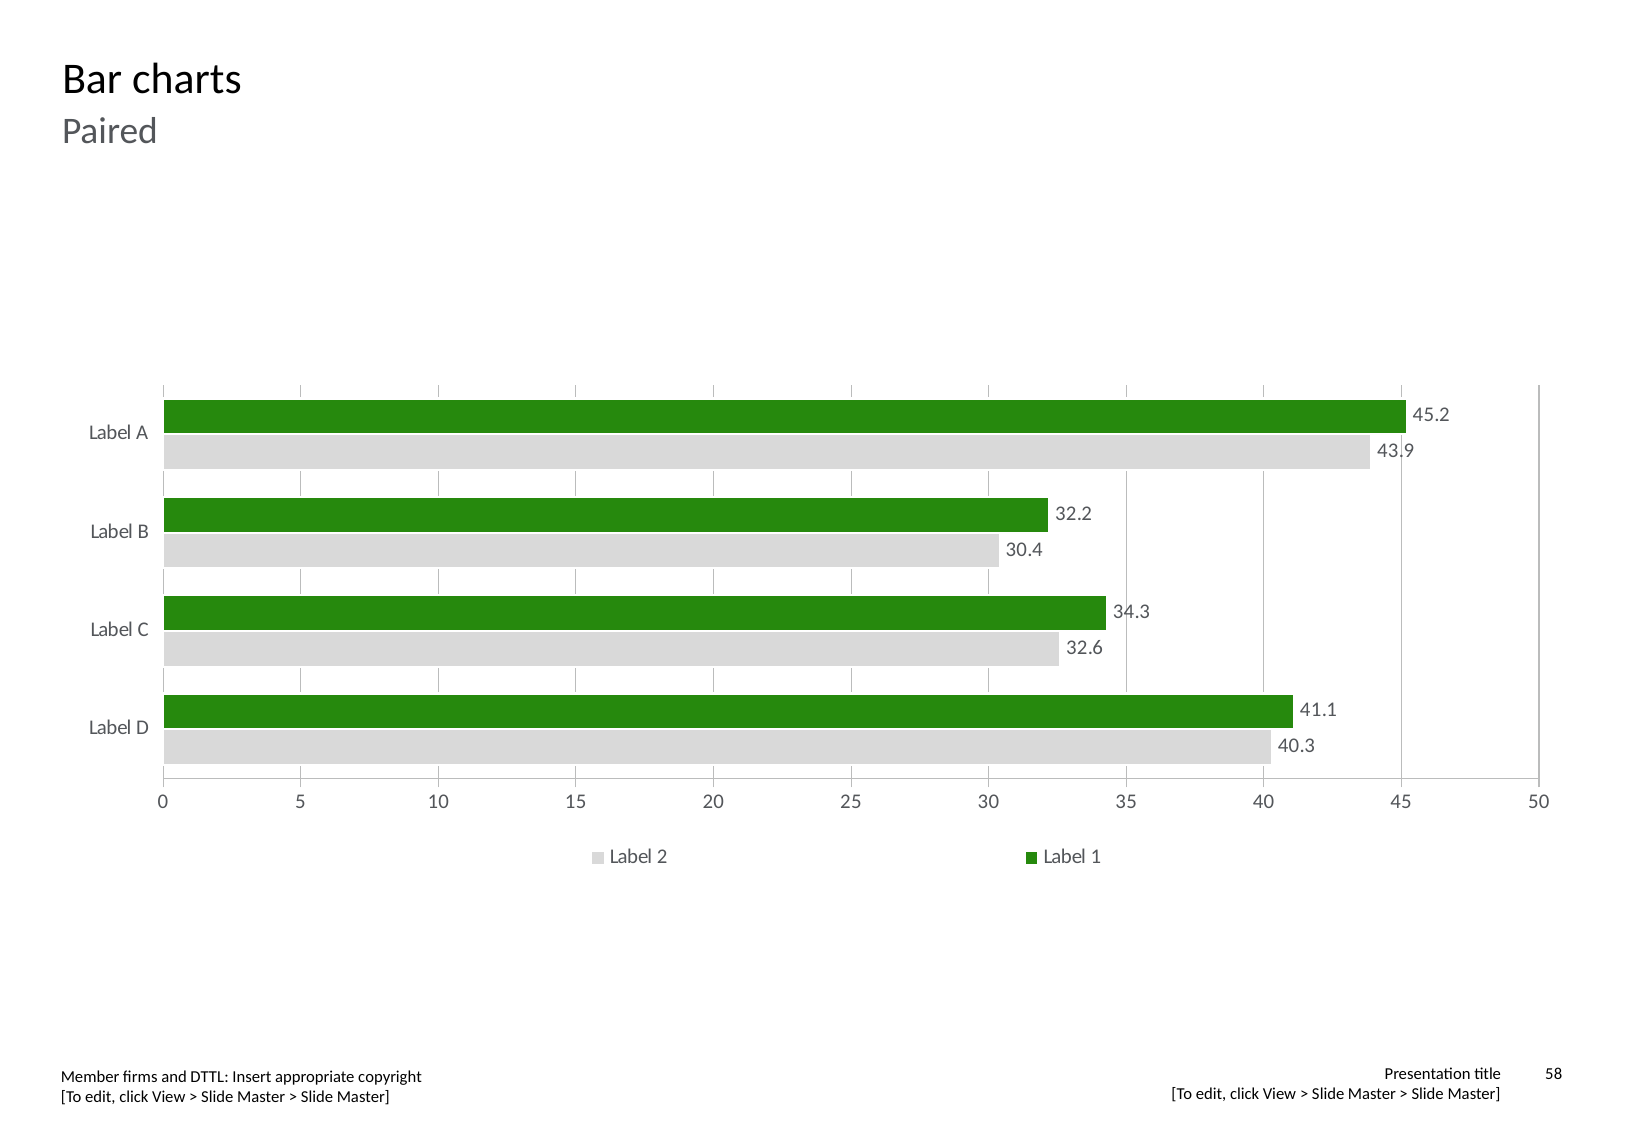

# Bar charts
Paired

### Chart

| Category | Label 1 | Label 2 |
|---|---|---|
| Label A | 45.2 | 43.9 |
| Label B | 32.2 | 30.4 |
| Label C | 34.3 | 32.6 |
| Label D | 41.1 | 40.3 |